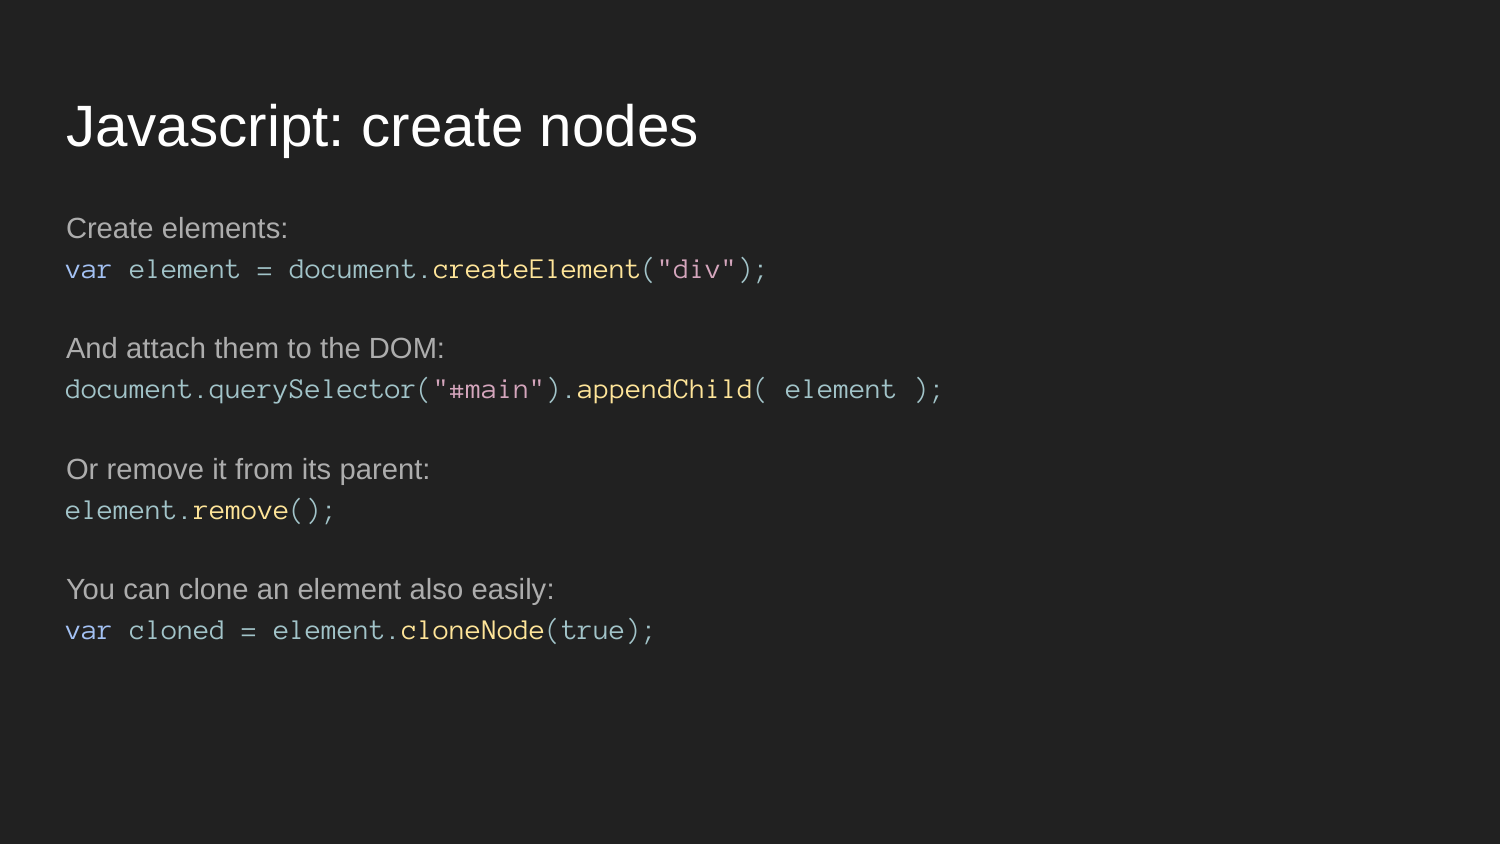

# Javascript: create nodes
Create elements:
var element = document.createElement("div");
And attach them to the DOM:
document.querySelector("#main").appendChild( element );
Or remove it from its parent:
element.remove();

You can clone an element also easily:
var cloned = element.cloneNode(true);